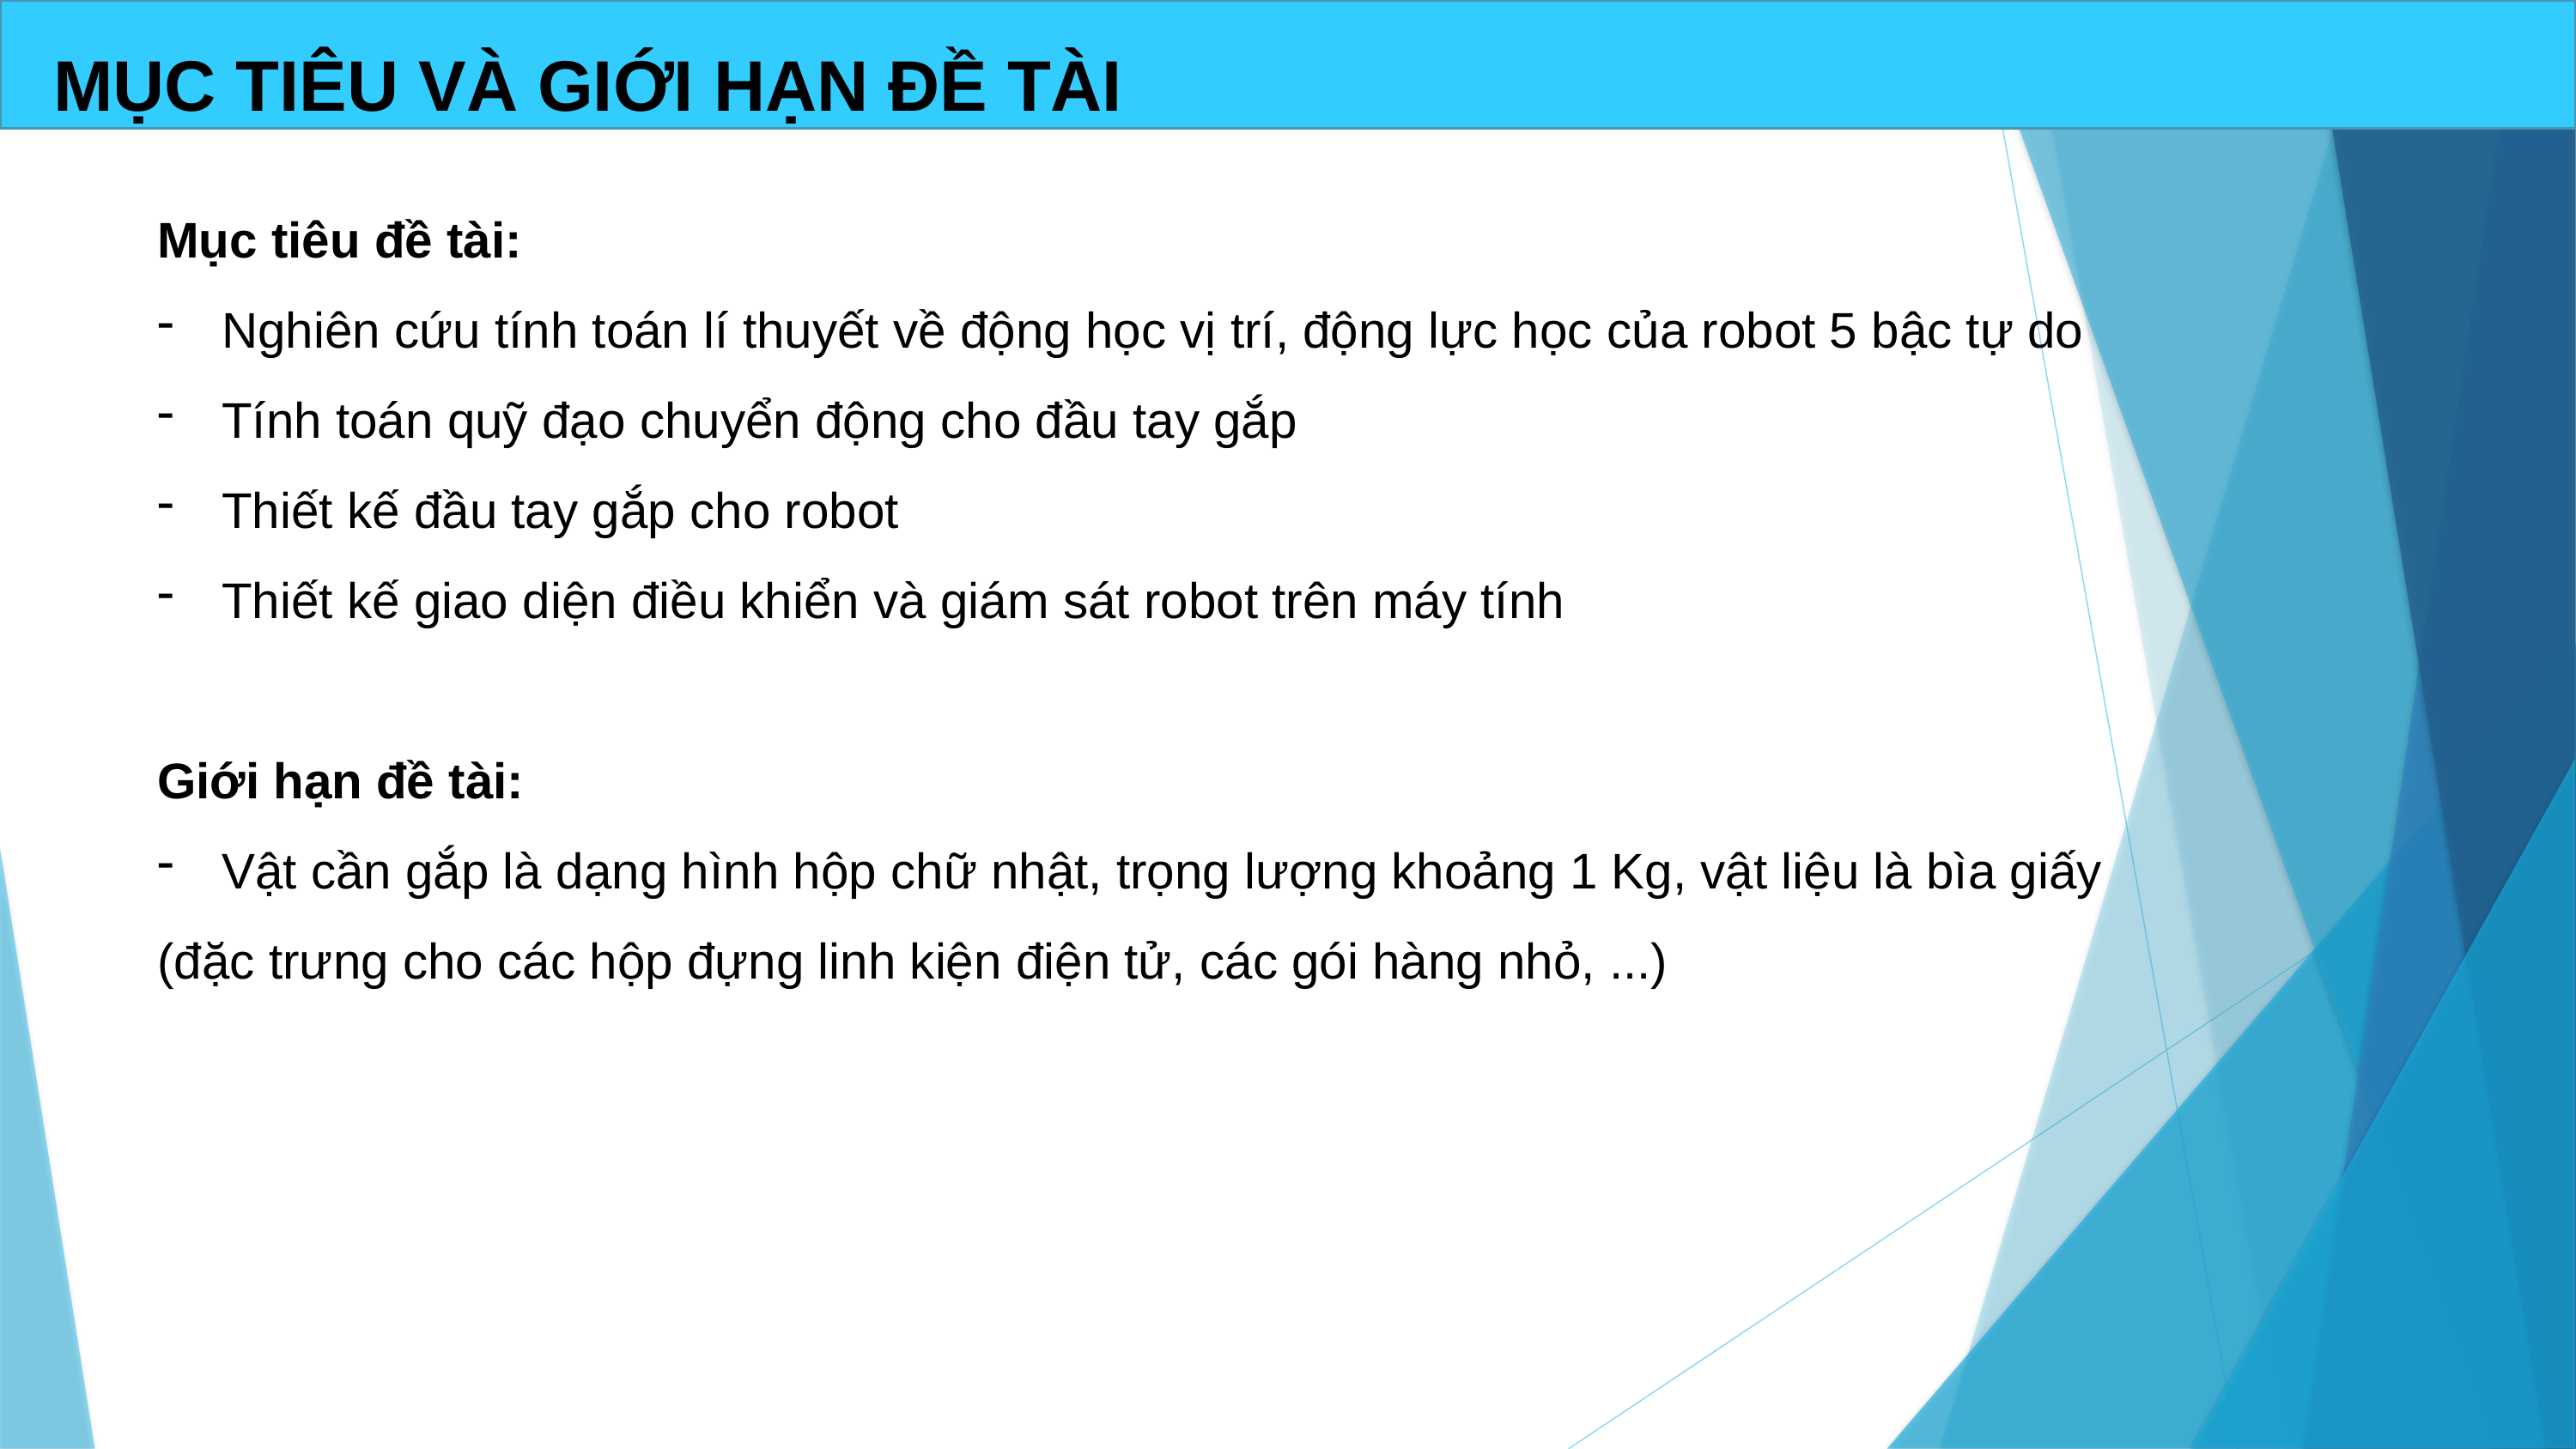

MỤC TIÊU VÀ GIỚI HẠN ĐỀ TÀI
Mục tiêu đề tài:
Nghiên cứu tính toán lí thuyết về động học vị trí, động lực học của robot 5 bậc tự do
Tính toán quỹ đạo chuyển động cho đầu tay gắp
Thiết kế đầu tay gắp cho robot
Thiết kế giao diện điều khiển và giám sát robot trên máy tính

Giới hạn đề tài:
Vật cần gắp là dạng hình hộp chữ nhật, trọng lượng khoảng 1 Kg, vật liệu là bìa giấy
(đặc trưng cho các hộp đựng linh kiện điện tử, các gói hàng nhỏ, ...)